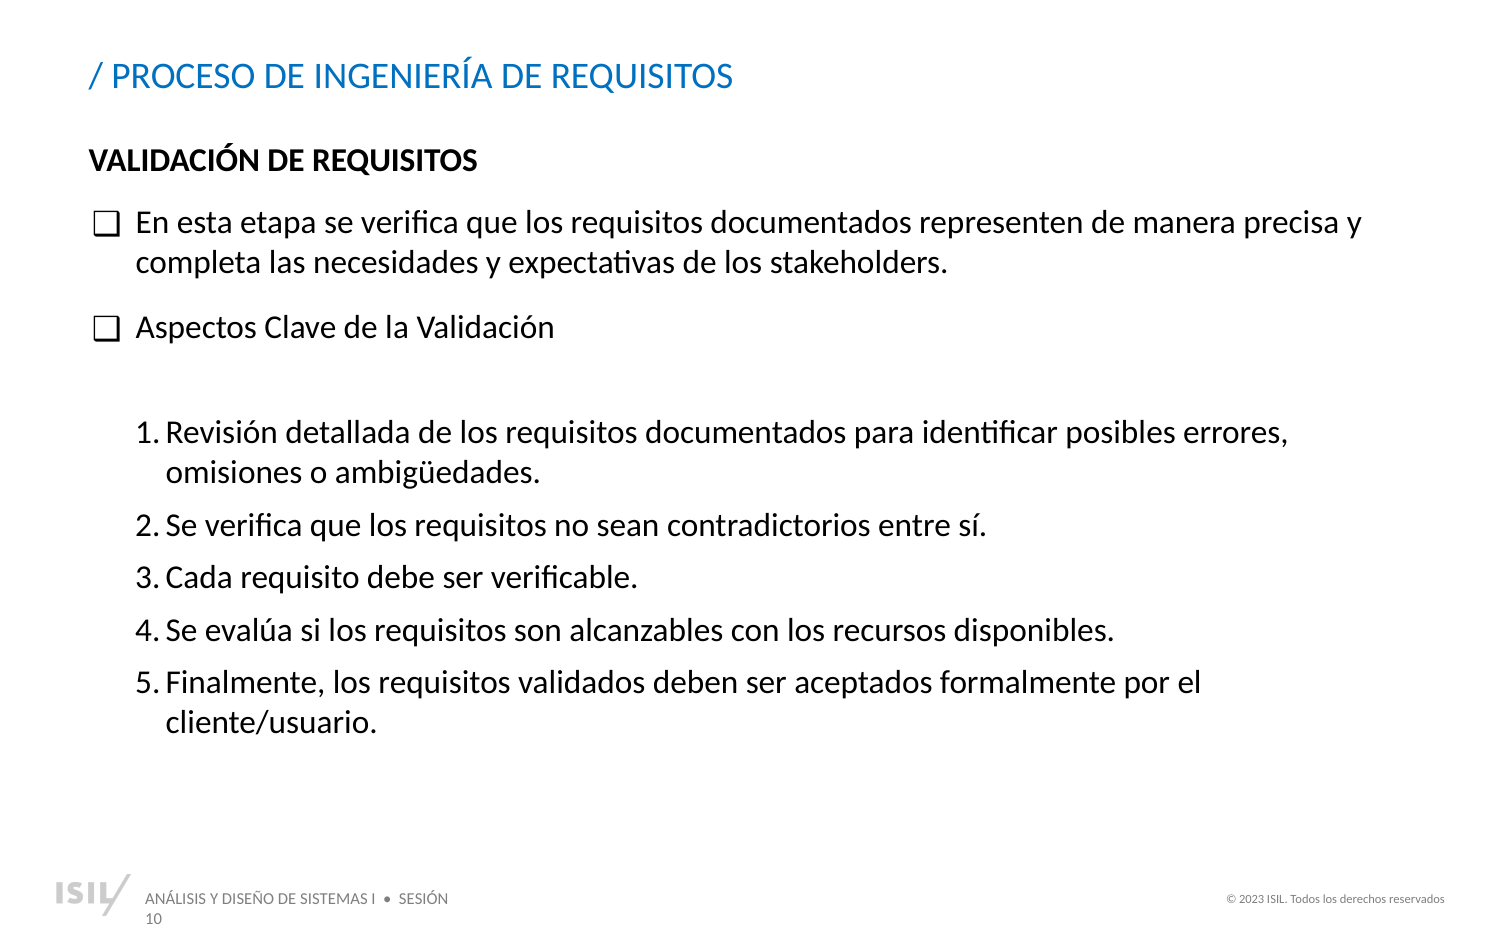

/ PROCESO DE INGENIERÍA DE REQUISITOS
VALIDACIÓN DE REQUISITOS
En esta etapa se verifica que los requisitos documentados representen de manera precisa y completa las necesidades y expectativas de los stakeholders.
Aspectos Clave de la Validación

Revisión detallada de los requisitos documentados para identificar posibles errores, omisiones o ambigüedades.
Se verifica que los requisitos no sean contradictorios entre sí.
Cada requisito debe ser verificable.
Se evalúa si los requisitos son alcanzables con los recursos disponibles.
Finalmente, los requisitos validados deben ser aceptados formalmente por el cliente/usuario.